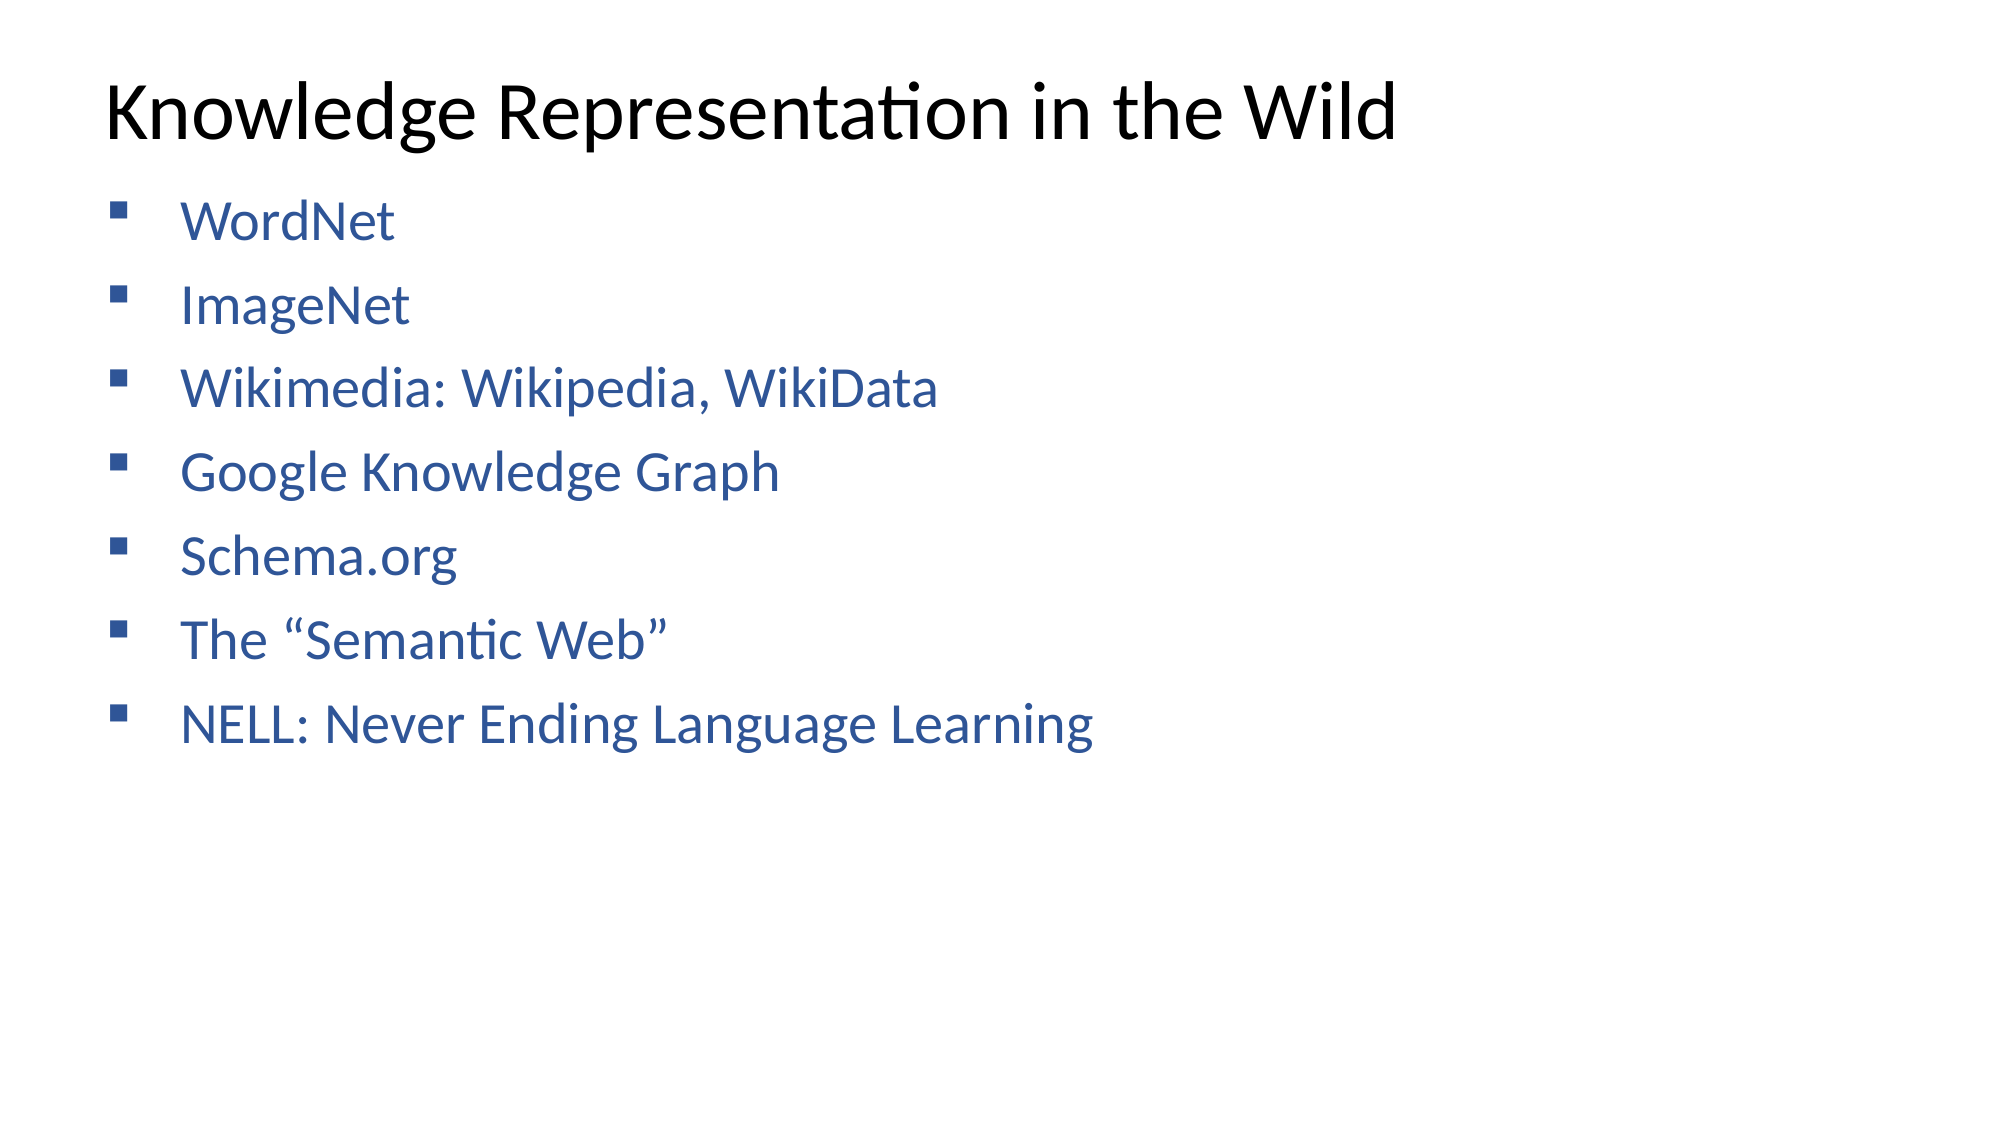

# Knowledge Representation in the Wild
WordNet
ImageNet
Wikimedia: Wikipedia, WikiData
Google Knowledge Graph
Schema.org
The “Semantic Web”
NELL: Never Ending Language Learning